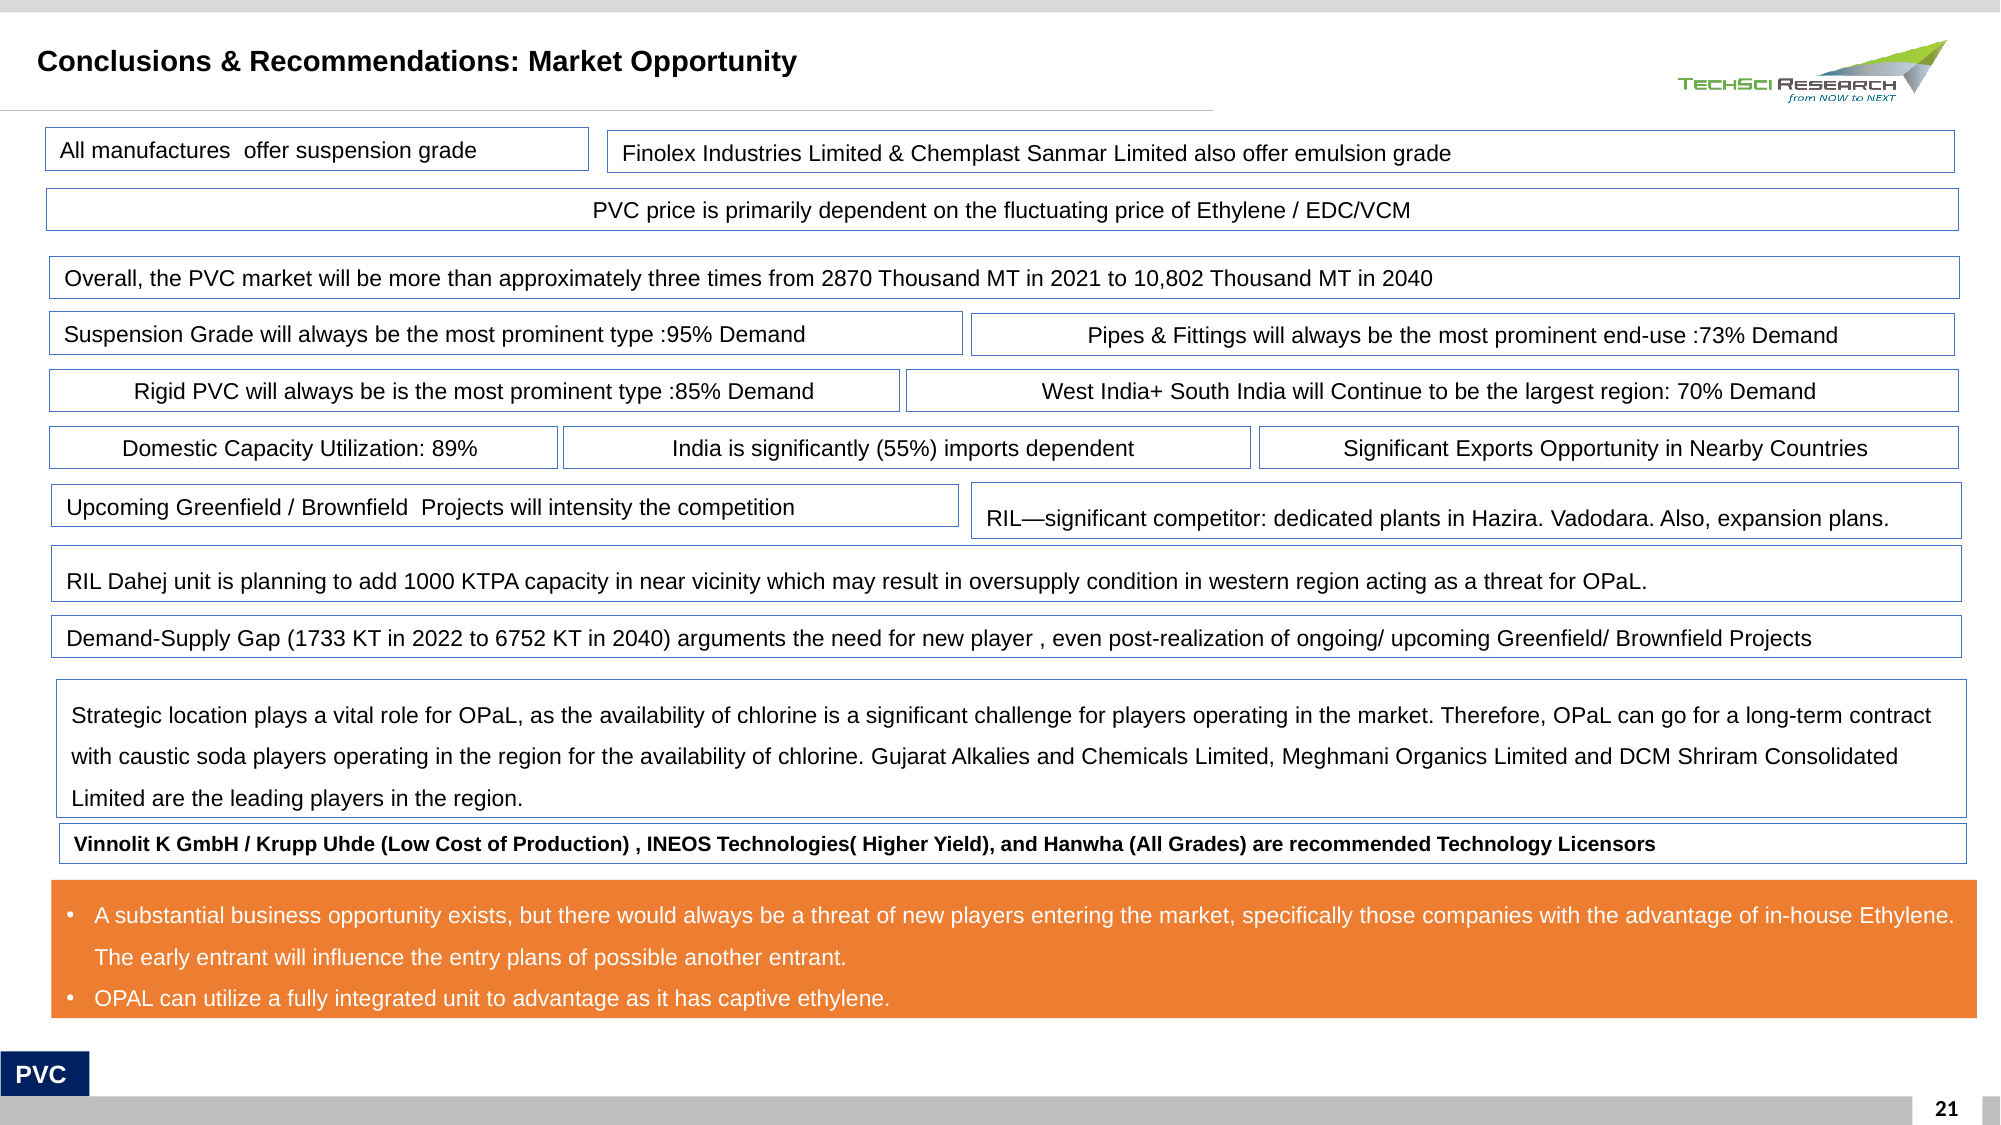

Conclusions & Recommendations: Market Opportunity
All manufactures  offer suspension grade
Finolex Industries Limited & Chemplast Sanmar Limited also offer emulsion grade
PVC price is primarily dependent on the fluctuating price of Ethylene / EDC/VCM
Overall, the PVC market will be more than approximately three times from 2870 Thousand MT in 2021 to 10,802 Thousand MT in 2040
Suspension Grade will always be the most prominent type :95% Demand
Pipes & Fittings will always be the most prominent end-use :73% Demand
West India+ South India will Continue to be the largest region: 70% Demand
Rigid PVC will always be is the most prominent type :85% Demand
Significant Exports Opportunity in Nearby Countries
India is significantly (55%) imports dependent
Domestic Capacity Utilization: 89%
RIL—significant competitor: dedicated plants in Hazira. Vadodara. Also, expansion plans.
Upcoming Greenfield / Brownfield  Projects will intensity the competition
RIL Dahej unit is planning to add 1000 KTPA capacity in near vicinity which may result in oversupply condition in western region acting as a threat for OPaL.
Demand-Supply Gap (1733 KT in 2022 to 6752 KT in 2040) arguments the need for new player , even post-realization of ongoing/ upcoming Greenfield/ Brownfield Projects
Strategic location plays a vital role for OPaL, as the availability of chlorine is a significant challenge for players operating in the market. Therefore, OPaL can go for a long-term contract with caustic soda players operating in the region for the availability of chlorine. Gujarat Alkalies and Chemicals Limited, Meghmani Organics Limited and DCM Shriram Consolidated Limited are the leading players in the region.
Vinnolit K GmbH / Krupp Uhde (Low Cost of Production) , INEOS Technologies( Higher Yield), and Hanwha (All Grades) are recommended Technology Licensors
A substantial business opportunity exists, but there would always be a threat of new players entering the market, specifically those companies with the advantage of in-house Ethylene. The early entrant will influence the entry plans of possible another entrant.
OPAL can utilize a fully integrated unit to advantage as it has captive ethylene.
PVC